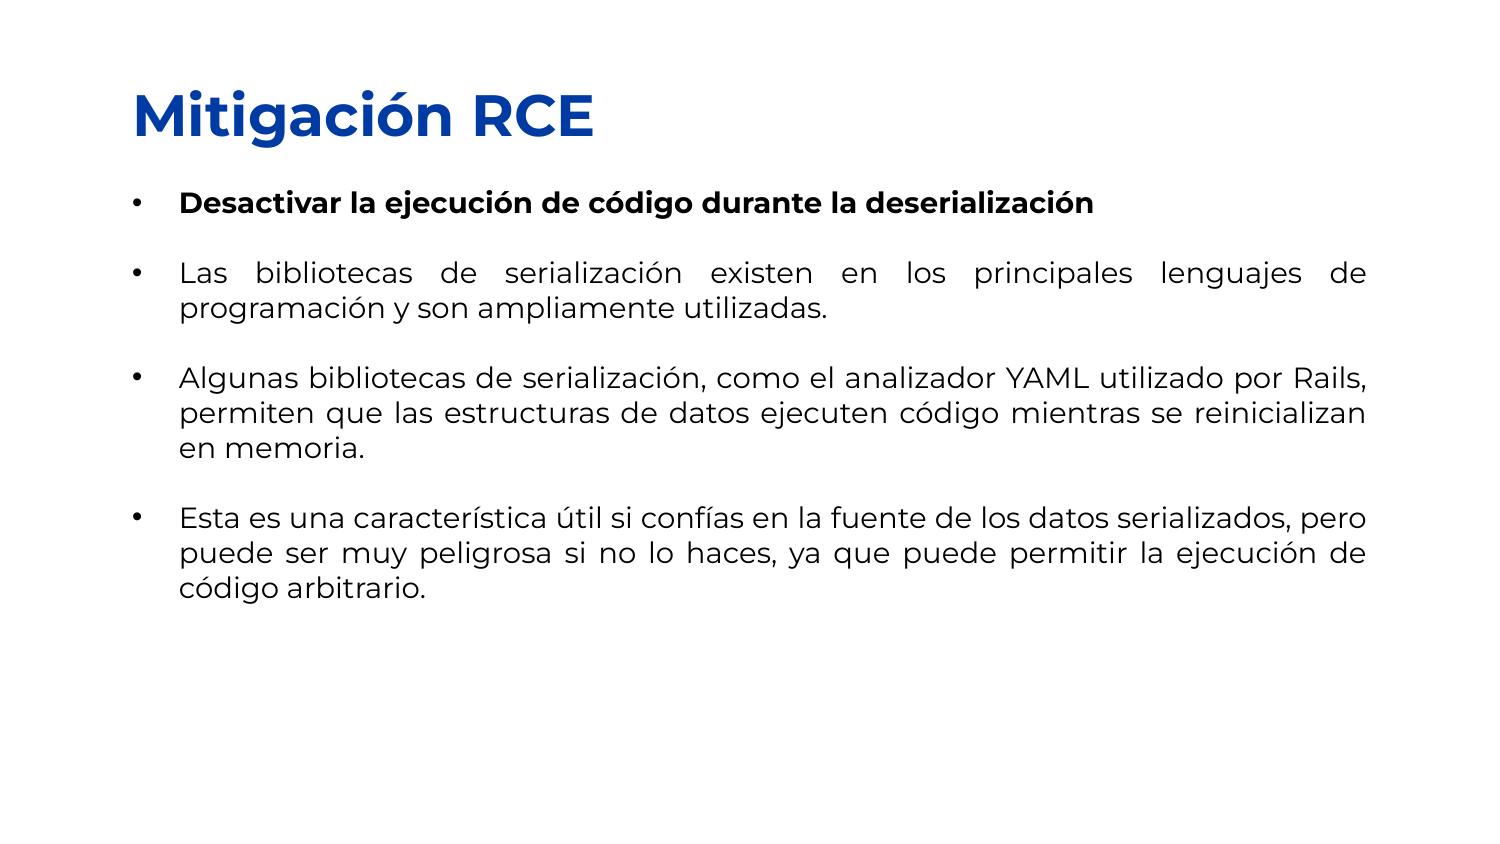

# Mitigación RCE
Desactivar la ejecución de código durante la deserialización

Las bibliotecas de serialización existen en los principales lenguajes de programación y son ampliamente utilizadas.

Algunas bibliotecas de serialización, como el analizador YAML utilizado por Rails, permiten que las estructuras de datos ejecuten código mientras se reinicializan en memoria.

Esta es una característica útil si confías en la fuente de los datos serializados, pero puede ser muy peligrosa si no lo haces, ya que puede permitir la ejecución de código arbitrario.